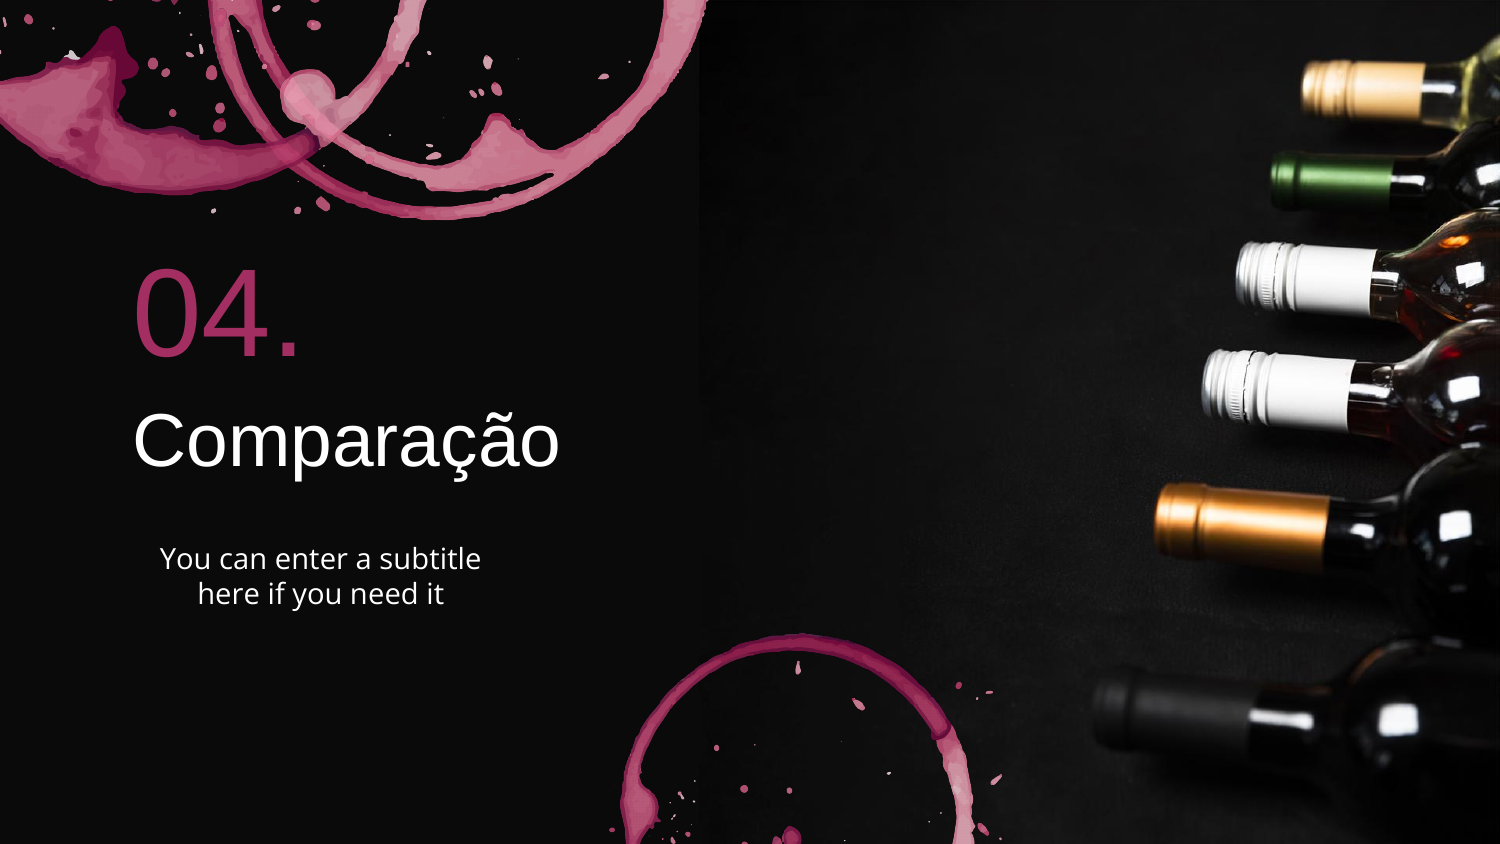

04.

Comparação
# You can enter a subtitle here if you need it